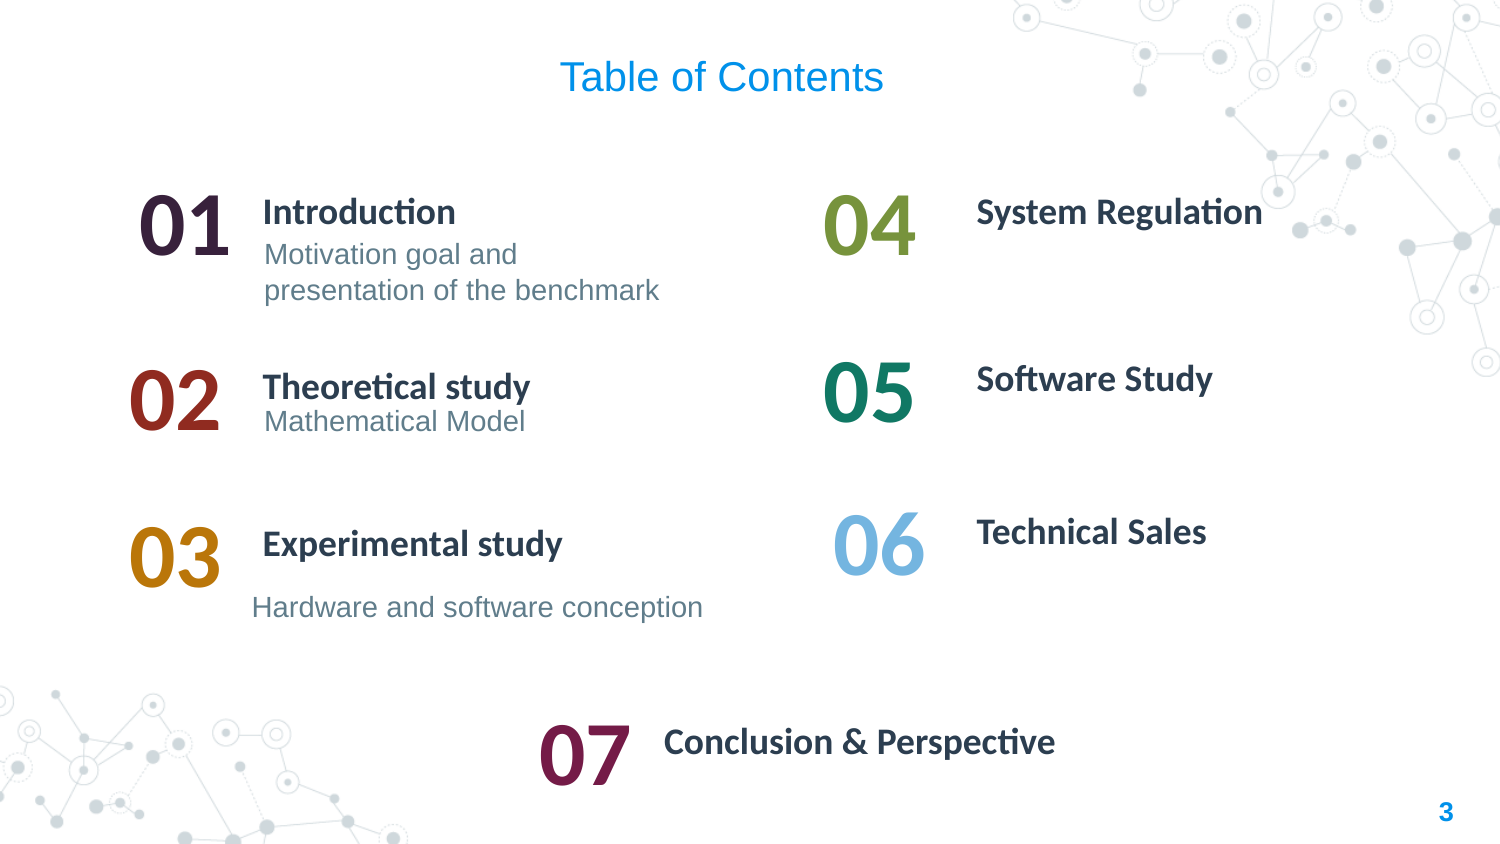

# Table of Contents
01
Introduction
Motivation goal and presentation of the benchmark
04
System Regulation
05
02
Software Study
Theoretical study
Mathematical Model
03
Experimental study
Hardware and software conception
06
Technical Sales
07
Conclusion & Perspective
3